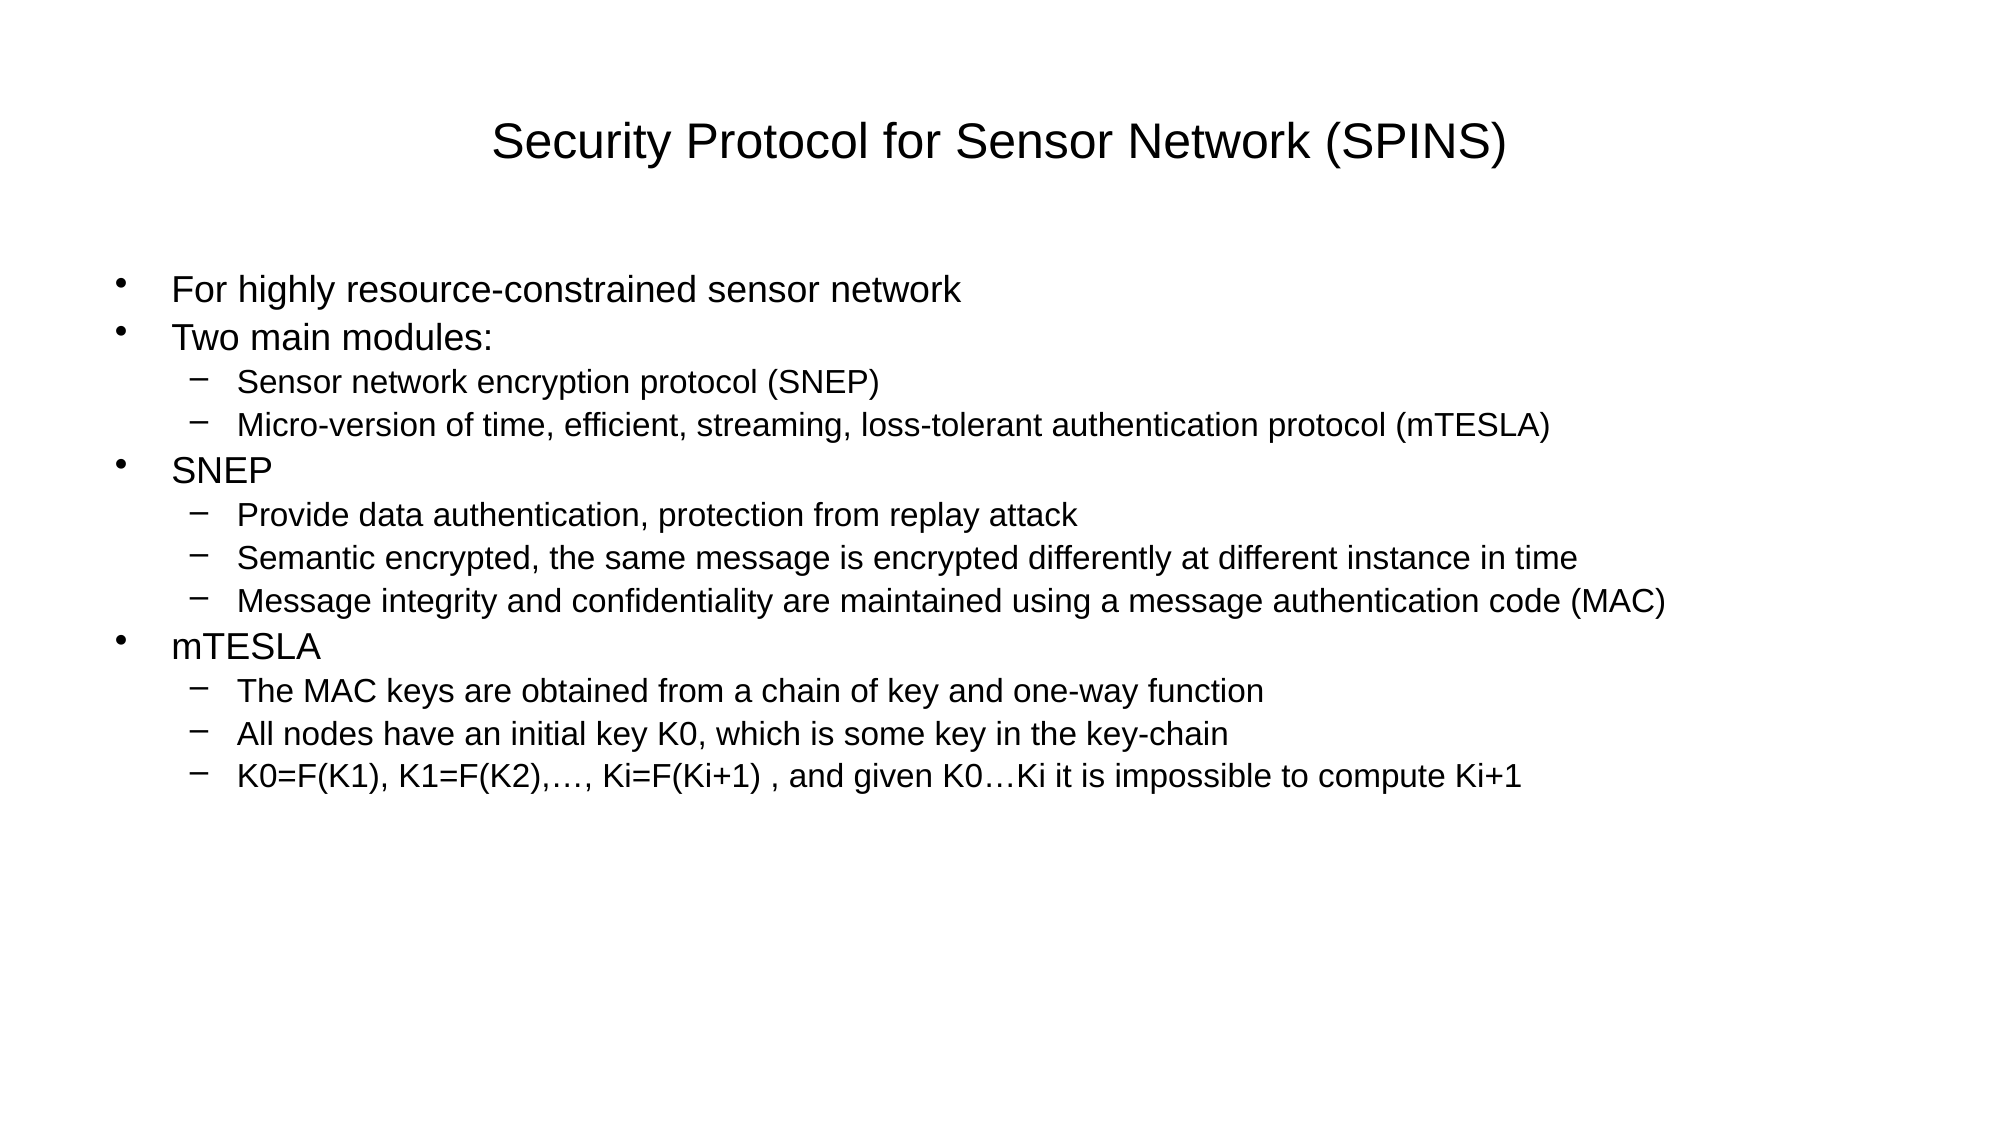

# Security Protocol for Sensor Network (SPINS)
For highly resource-constrained sensor network
Two main modules:
Sensor network encryption protocol (SNEP)
Micro-version of time, efficient, streaming, loss-tolerant authentication protocol (mTESLA)
SNEP
Provide data authentication, protection from replay attack
Semantic encrypted, the same message is encrypted differently at different instance in time
Message integrity and confidentiality are maintained using a message authentication code (MAC)
mTESLA
The MAC keys are obtained from a chain of key and one-way function
All nodes have an initial key K0, which is some key in the key-chain
K0=F(K1), K1=F(K2),…, Ki=F(Ki+1) , and given K0…Ki it is impossible to compute Ki+1